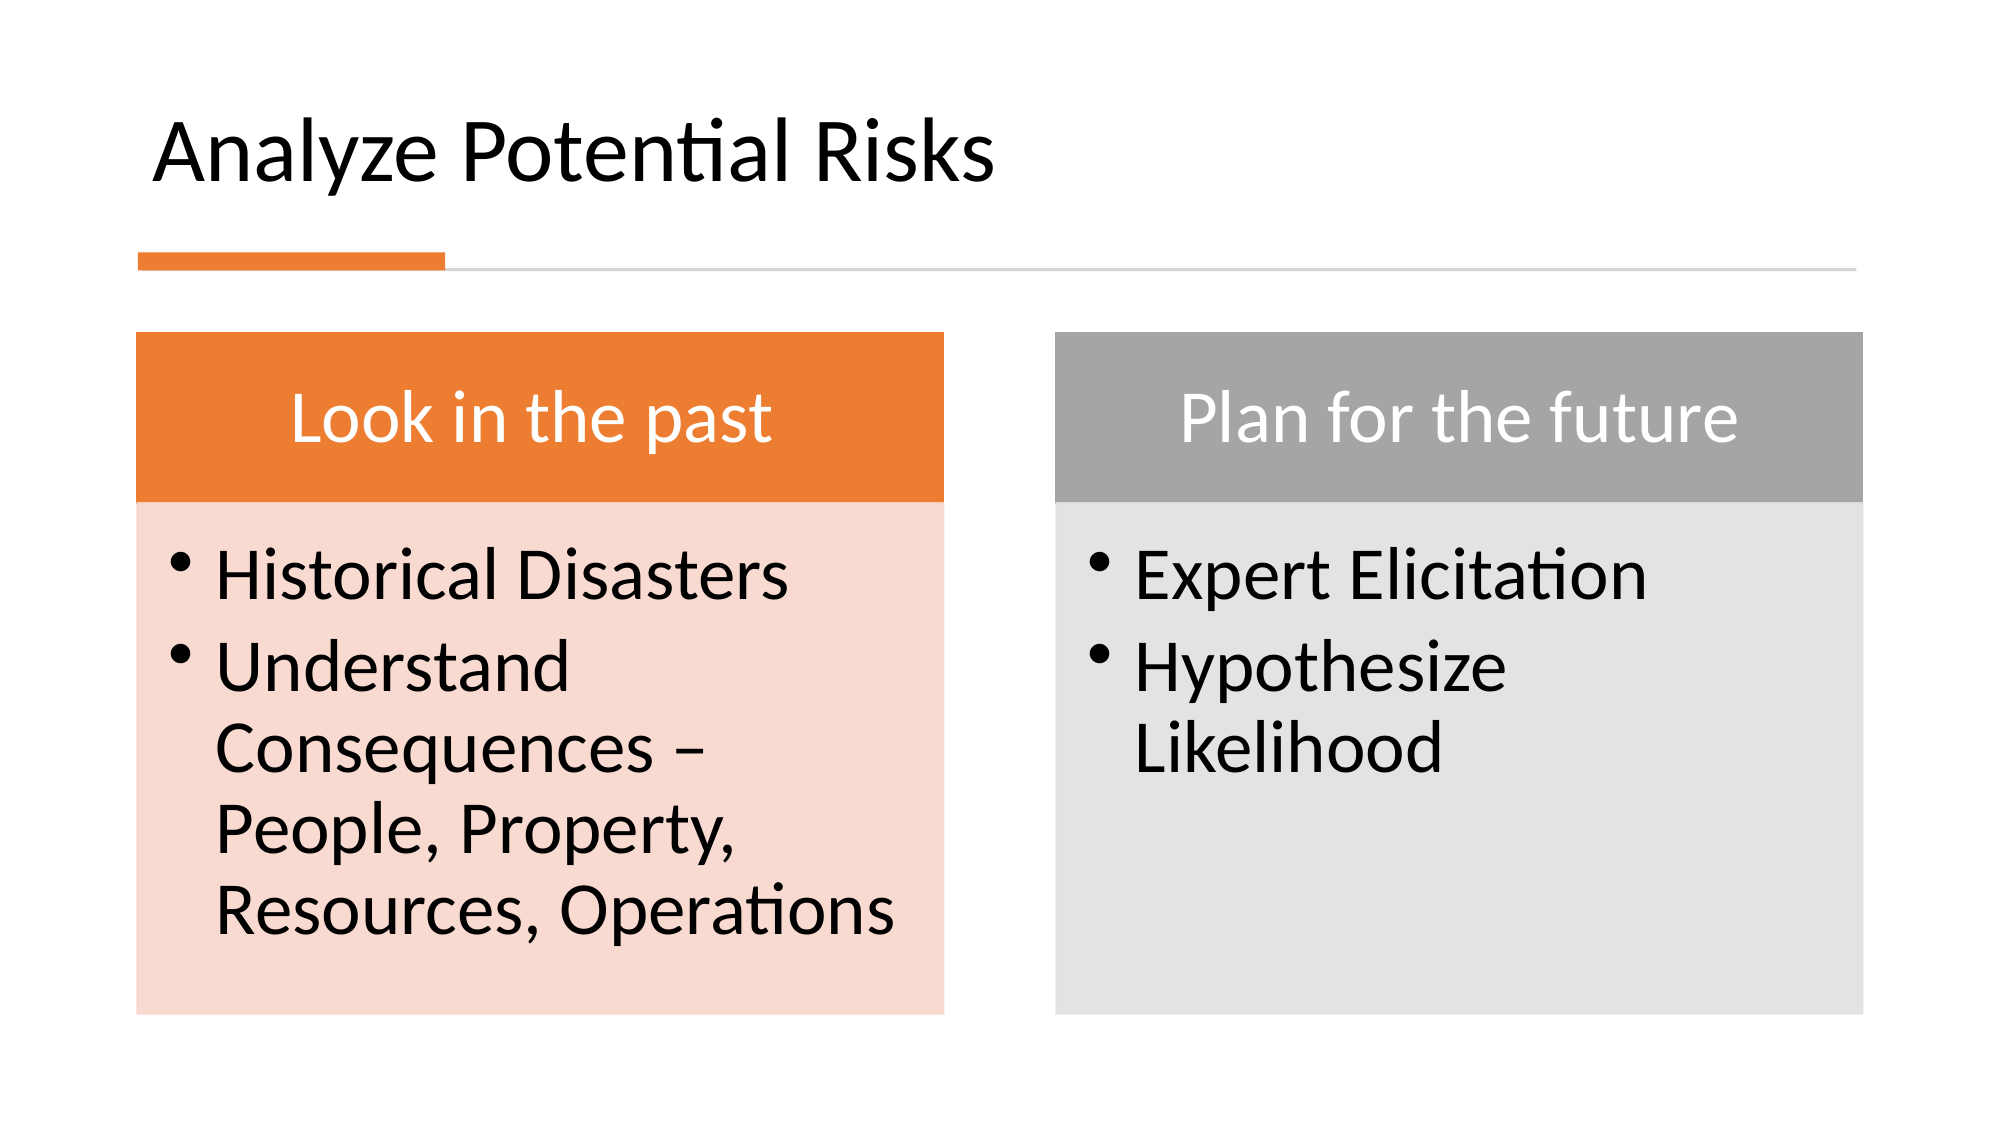

# Analyze Potential Risks

Look in the past
Historical Disasters
Understand Consequences – People, Property, Resources, Operations
Plan for the future
Expert Elicitation
Hypothesize Likelihood